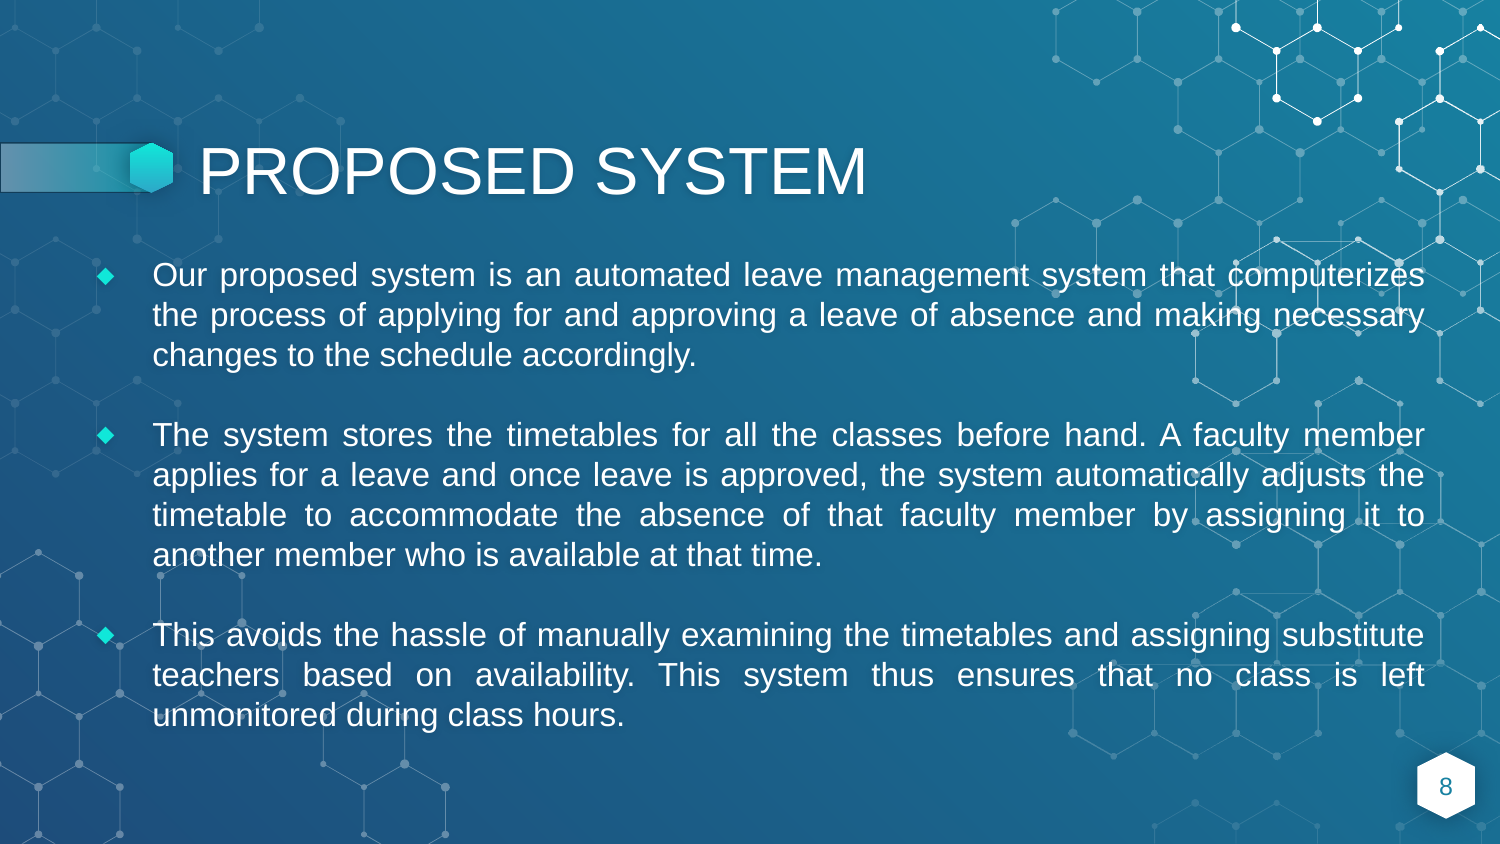

# PROPOSED SYSTEM
Our proposed system is an automated leave management system that computerizes the process of applying for and approving a leave of absence and making necessary changes to the schedule accordingly.

The system stores the timetables for all the classes before hand. A faculty member applies for a leave and once leave is approved, the system automatically adjusts the timetable to accommodate the absence of that faculty member by assigning it to another member who is available at that time.

This avoids the hassle of manually examining the timetables and assigning substitute teachers based on availability. This system thus ensures that no class is left unmonitored during class hours.

8